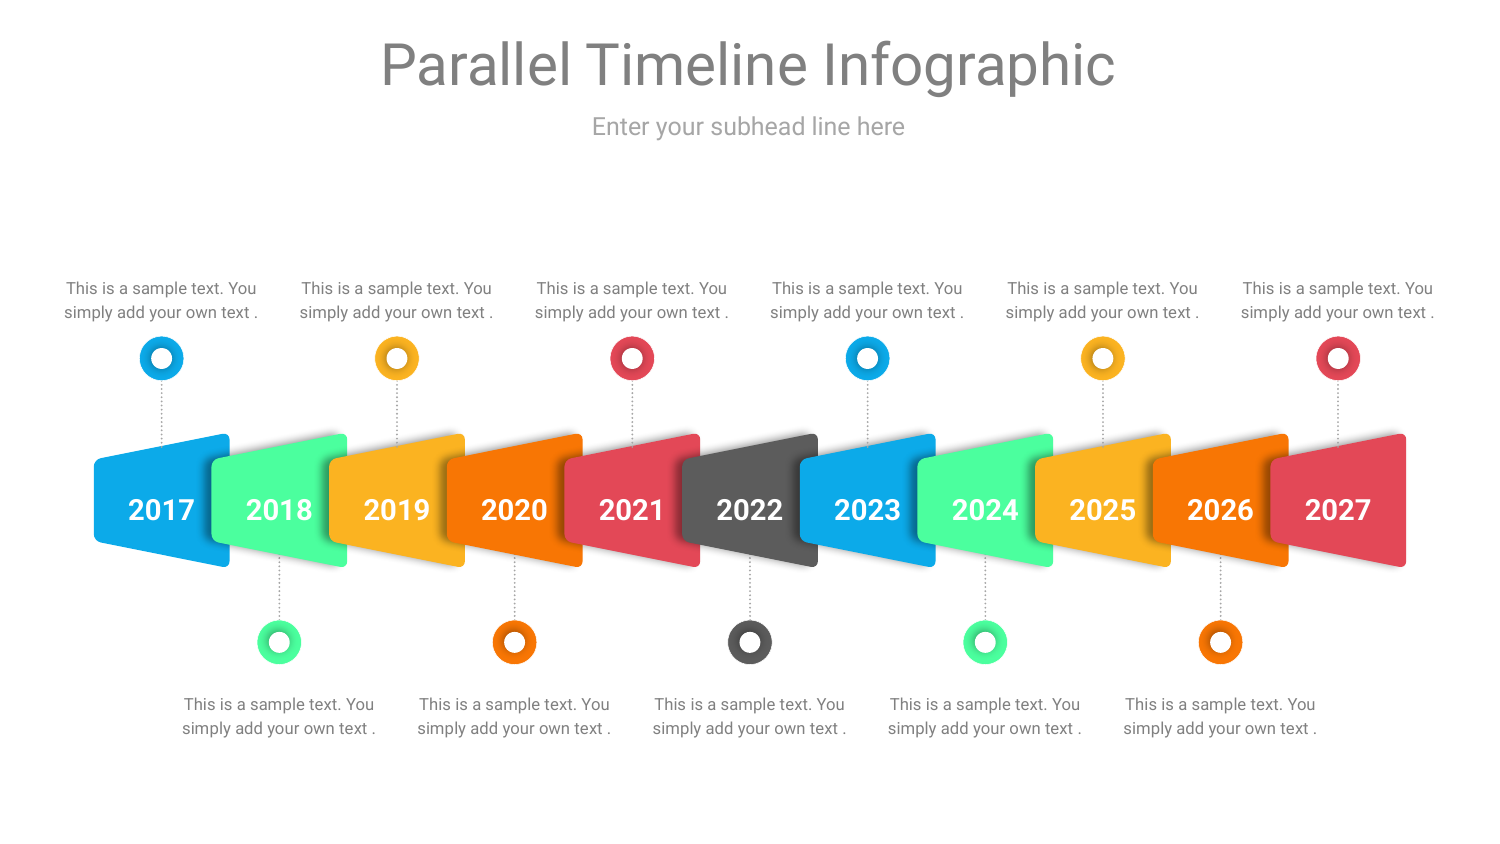

# Parallel Timeline Infographic
Enter your subhead line here
This is a sample text. You simply add your own text .
This is a sample text. You simply add your own text .
This is a sample text. You simply add your own text .
This is a sample text. You simply add your own text .
This is a sample text. You simply add your own text .
This is a sample text. You simply add your own text .

2019
2020
2021
2022
2023
2024
2025
2026
2017
2018
2027

This is a sample text. You simply add your own text .
This is a sample text. You simply add your own text .
This is a sample text. You simply add your own text .
This is a sample text. You simply add your own text .
This is a sample text. You simply add your own text .